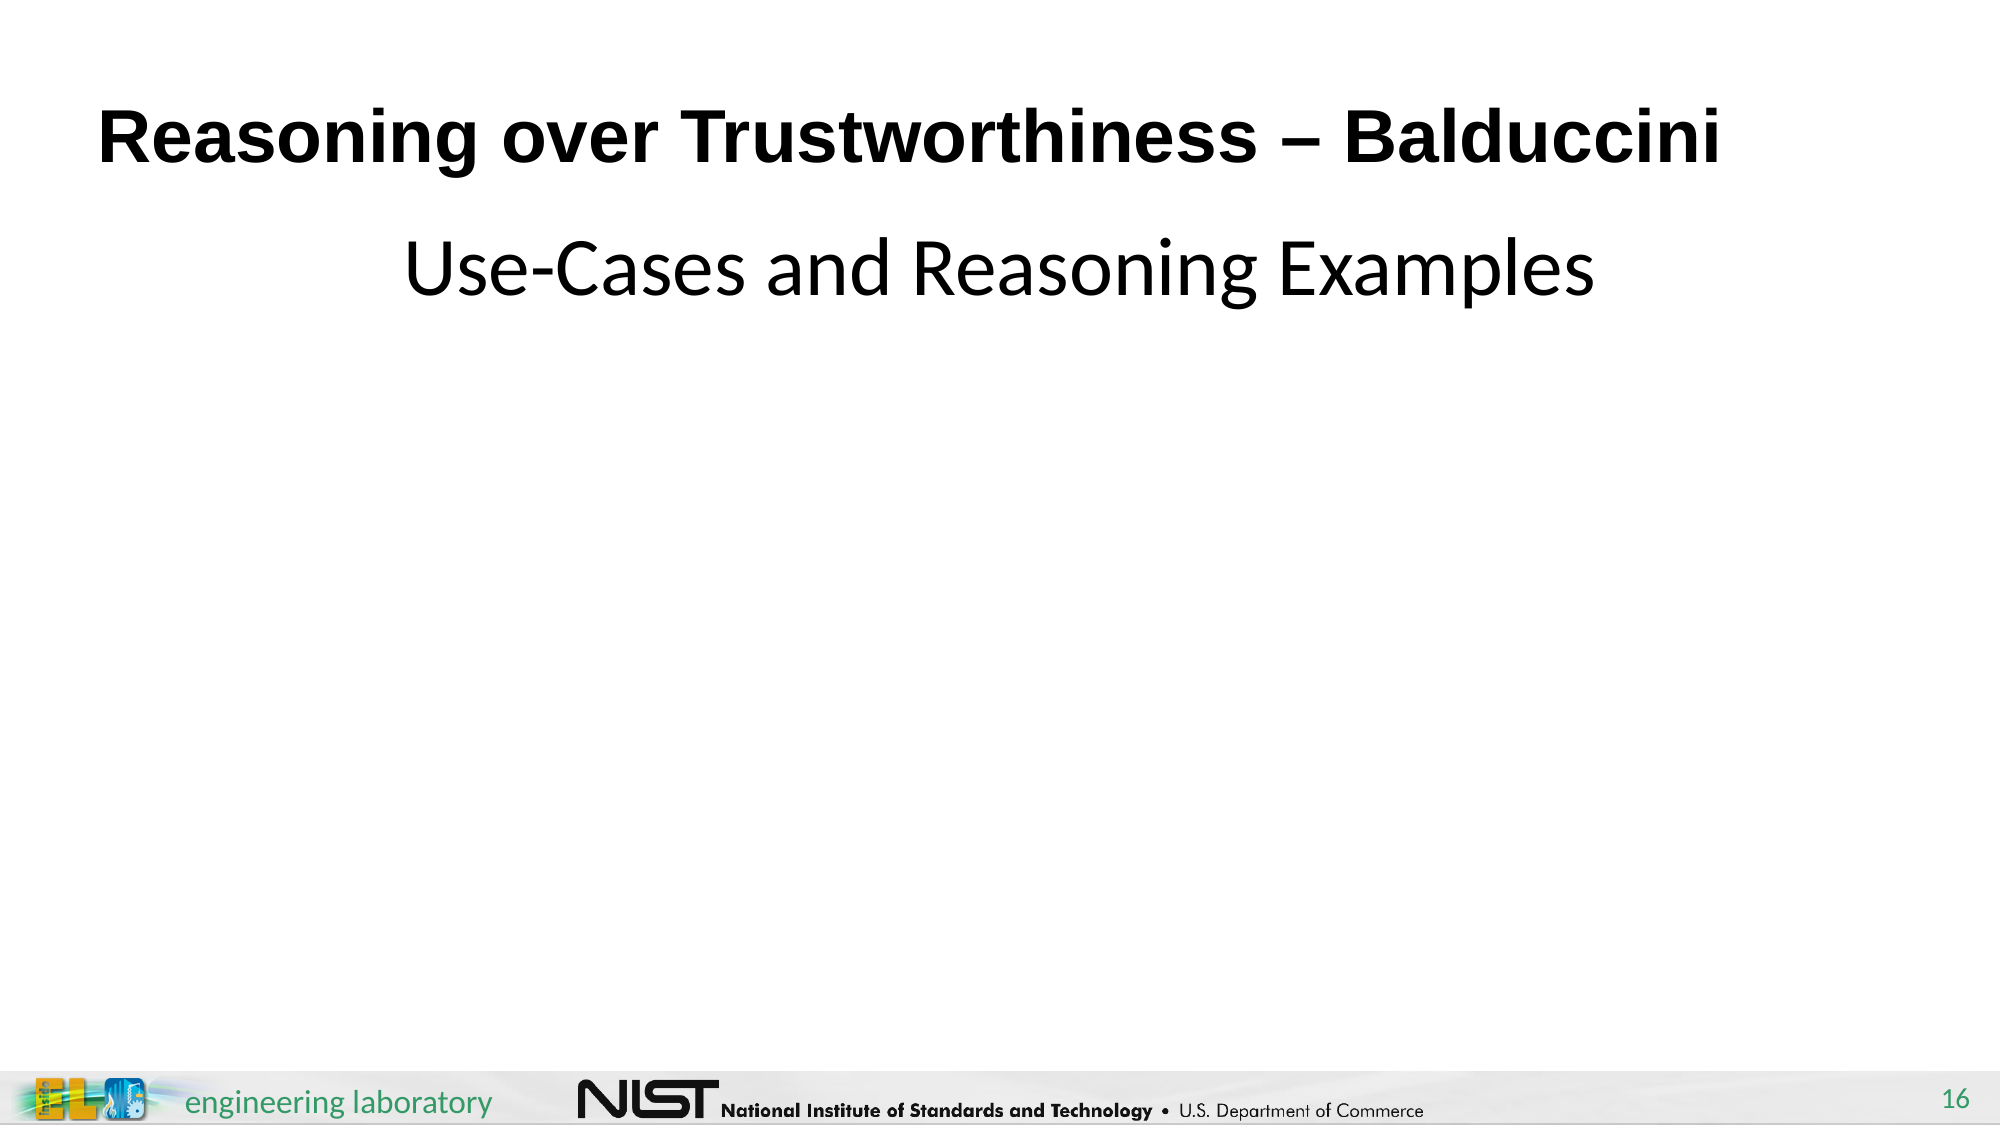

# Reasoning over Trustworthiness – Balduccini
Use-Cases and Reasoning Examples
16